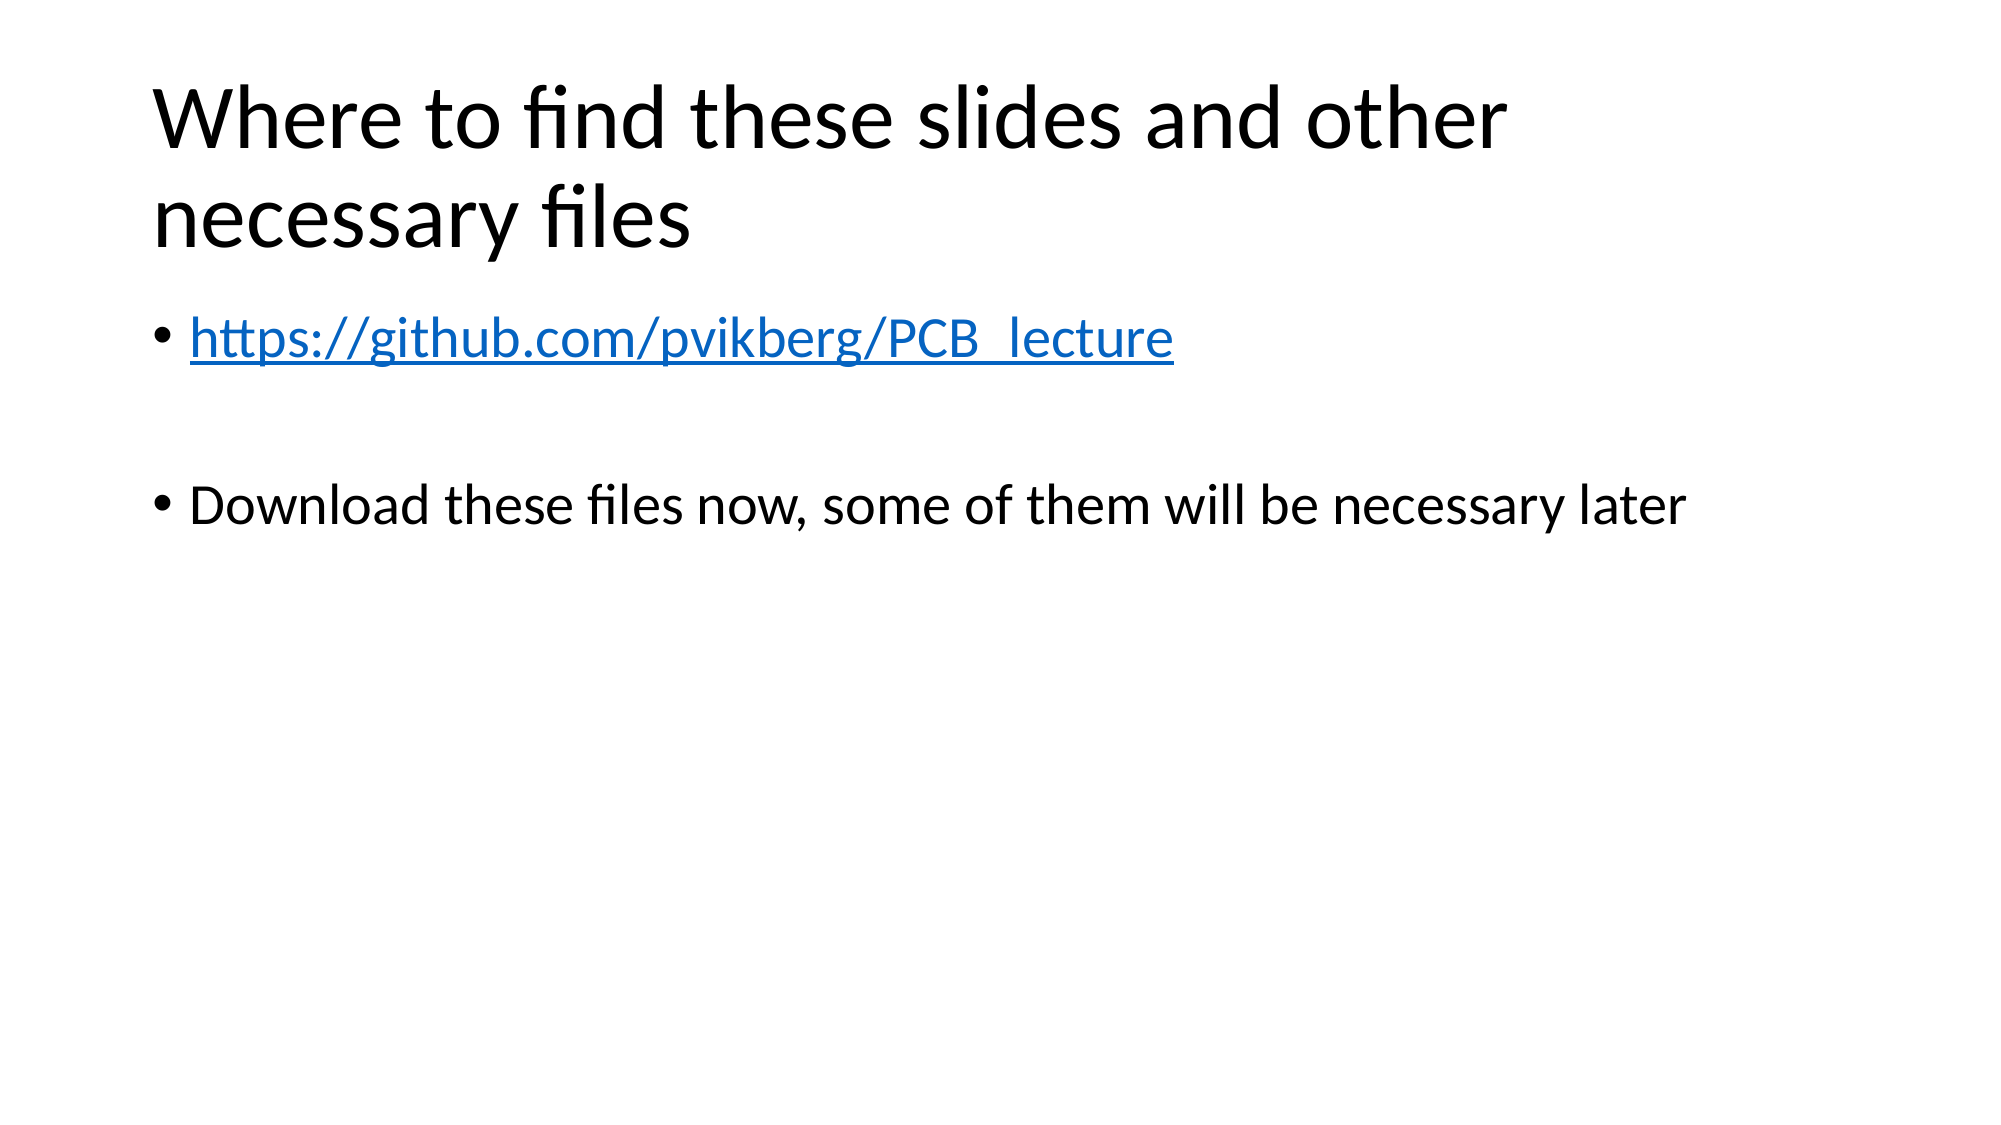

# Where to find these slides and other necessary files
https://github.com/pvikberg/PCB_lecture

Download these files now, some of them will be necessary later